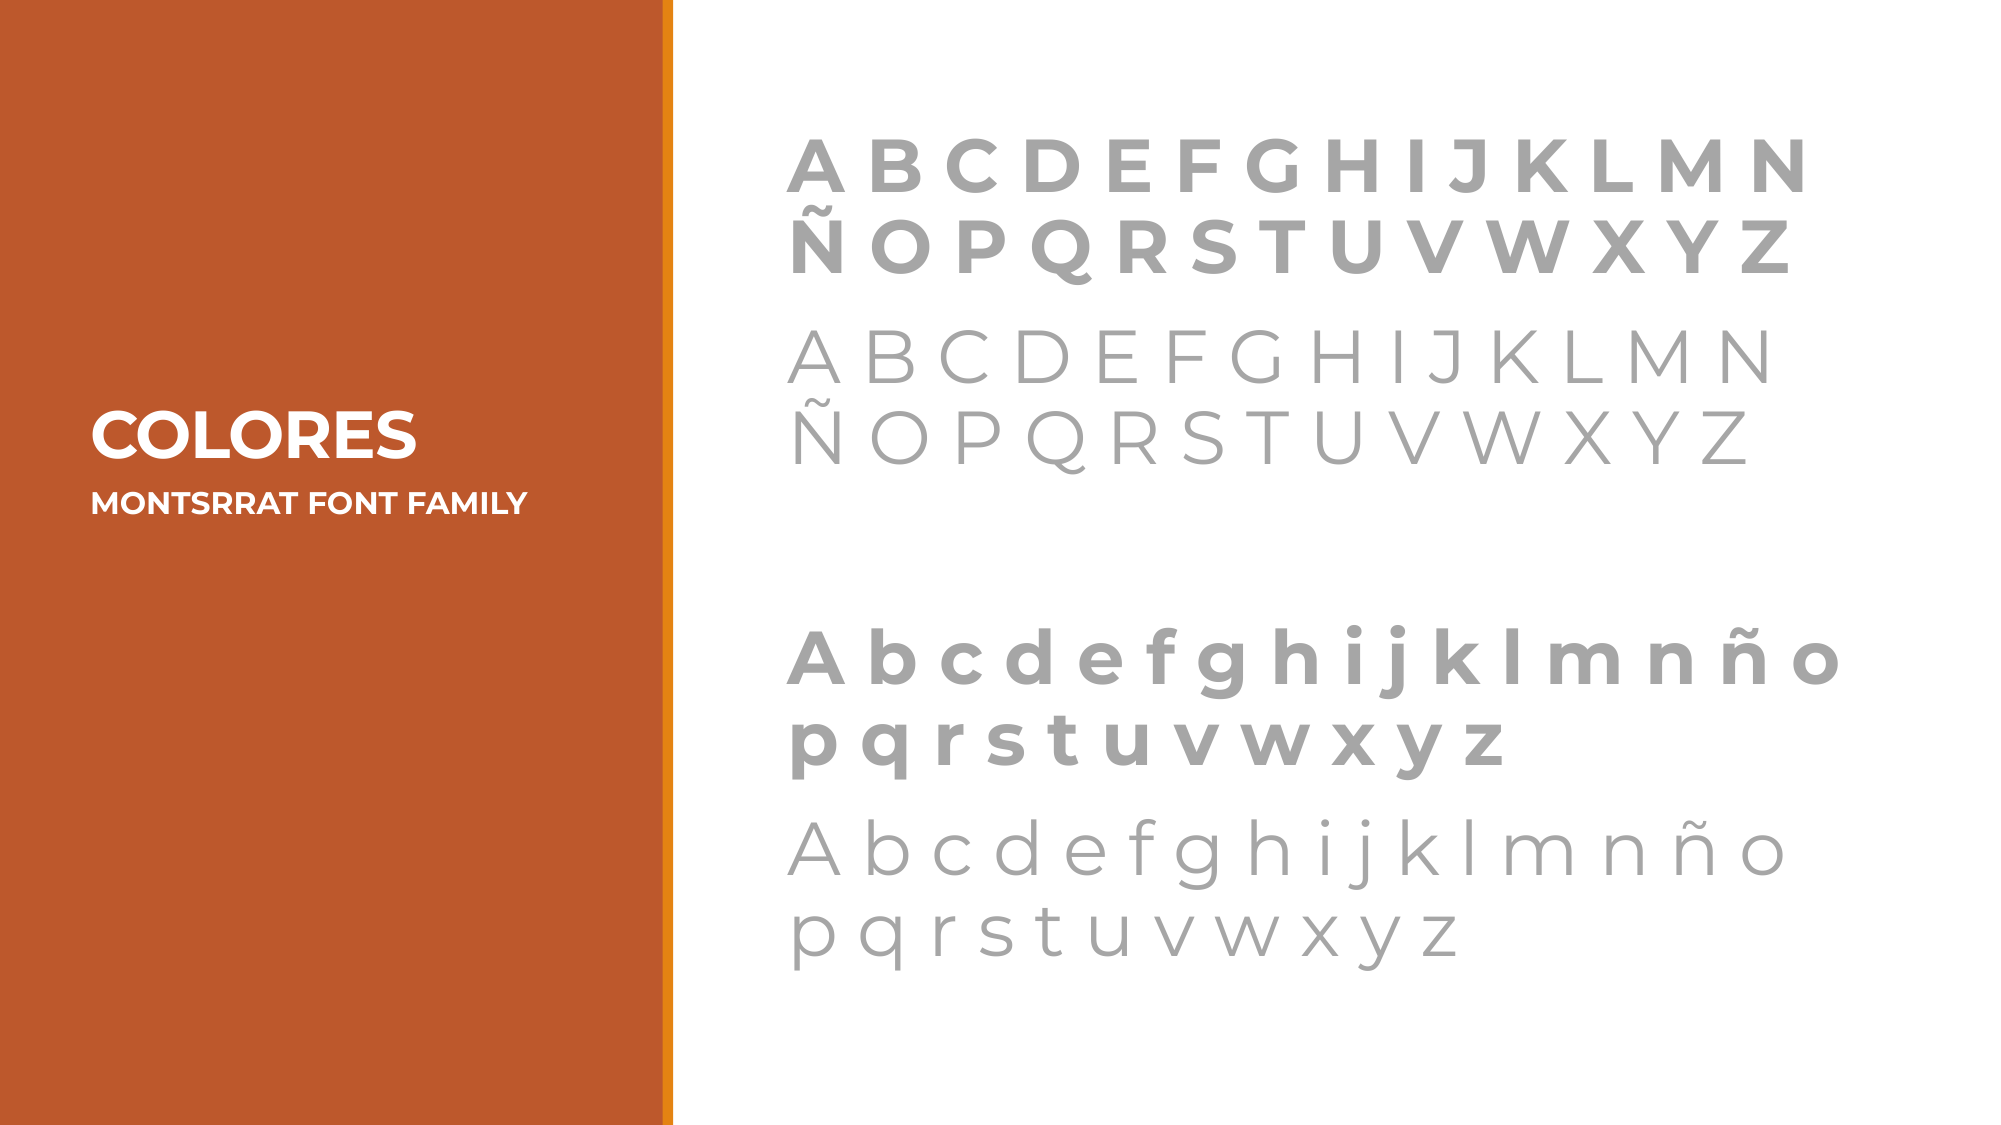

A B C D E F G H I J K L M N Ñ O P Q R S T U V W X Y Z
A B C D E F G H I J K L M N Ñ O P Q R S T U V W X Y Z

A b c d e f g h i j k l m n ñ o p q r s t u v w x y z
A b c d e f g h i j k l m n ñ o p q r s t u v w x y z

# COLORES
MONTSRRAT FONT FAMILY